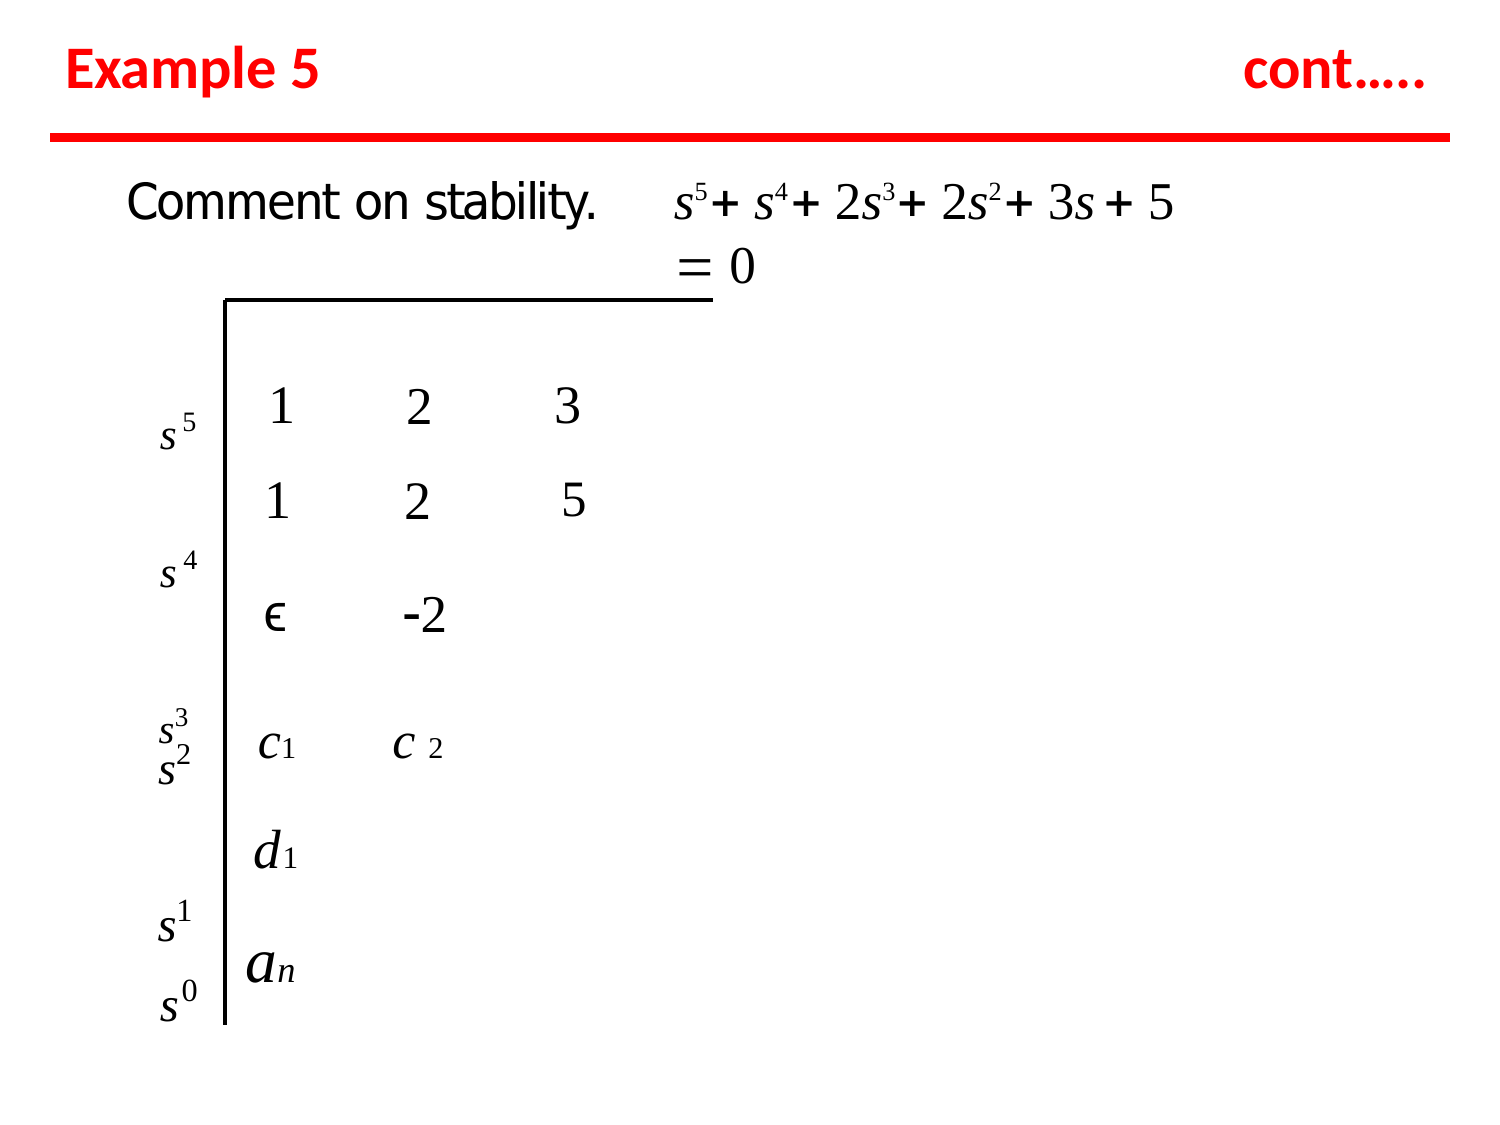

# Example 5
cont…..

s5 + s4 + 2s3 + 2s2 + 3s + 5 = 0
Comment on stability.

s5
s4

s3
| 1 | 2 | 3 |
| --- | --- | --- |
| 1 | 2 | 5 |
| ϵ | −2 |  |
| c1 | c 2 |  |
s2
s1
d1
an
s0